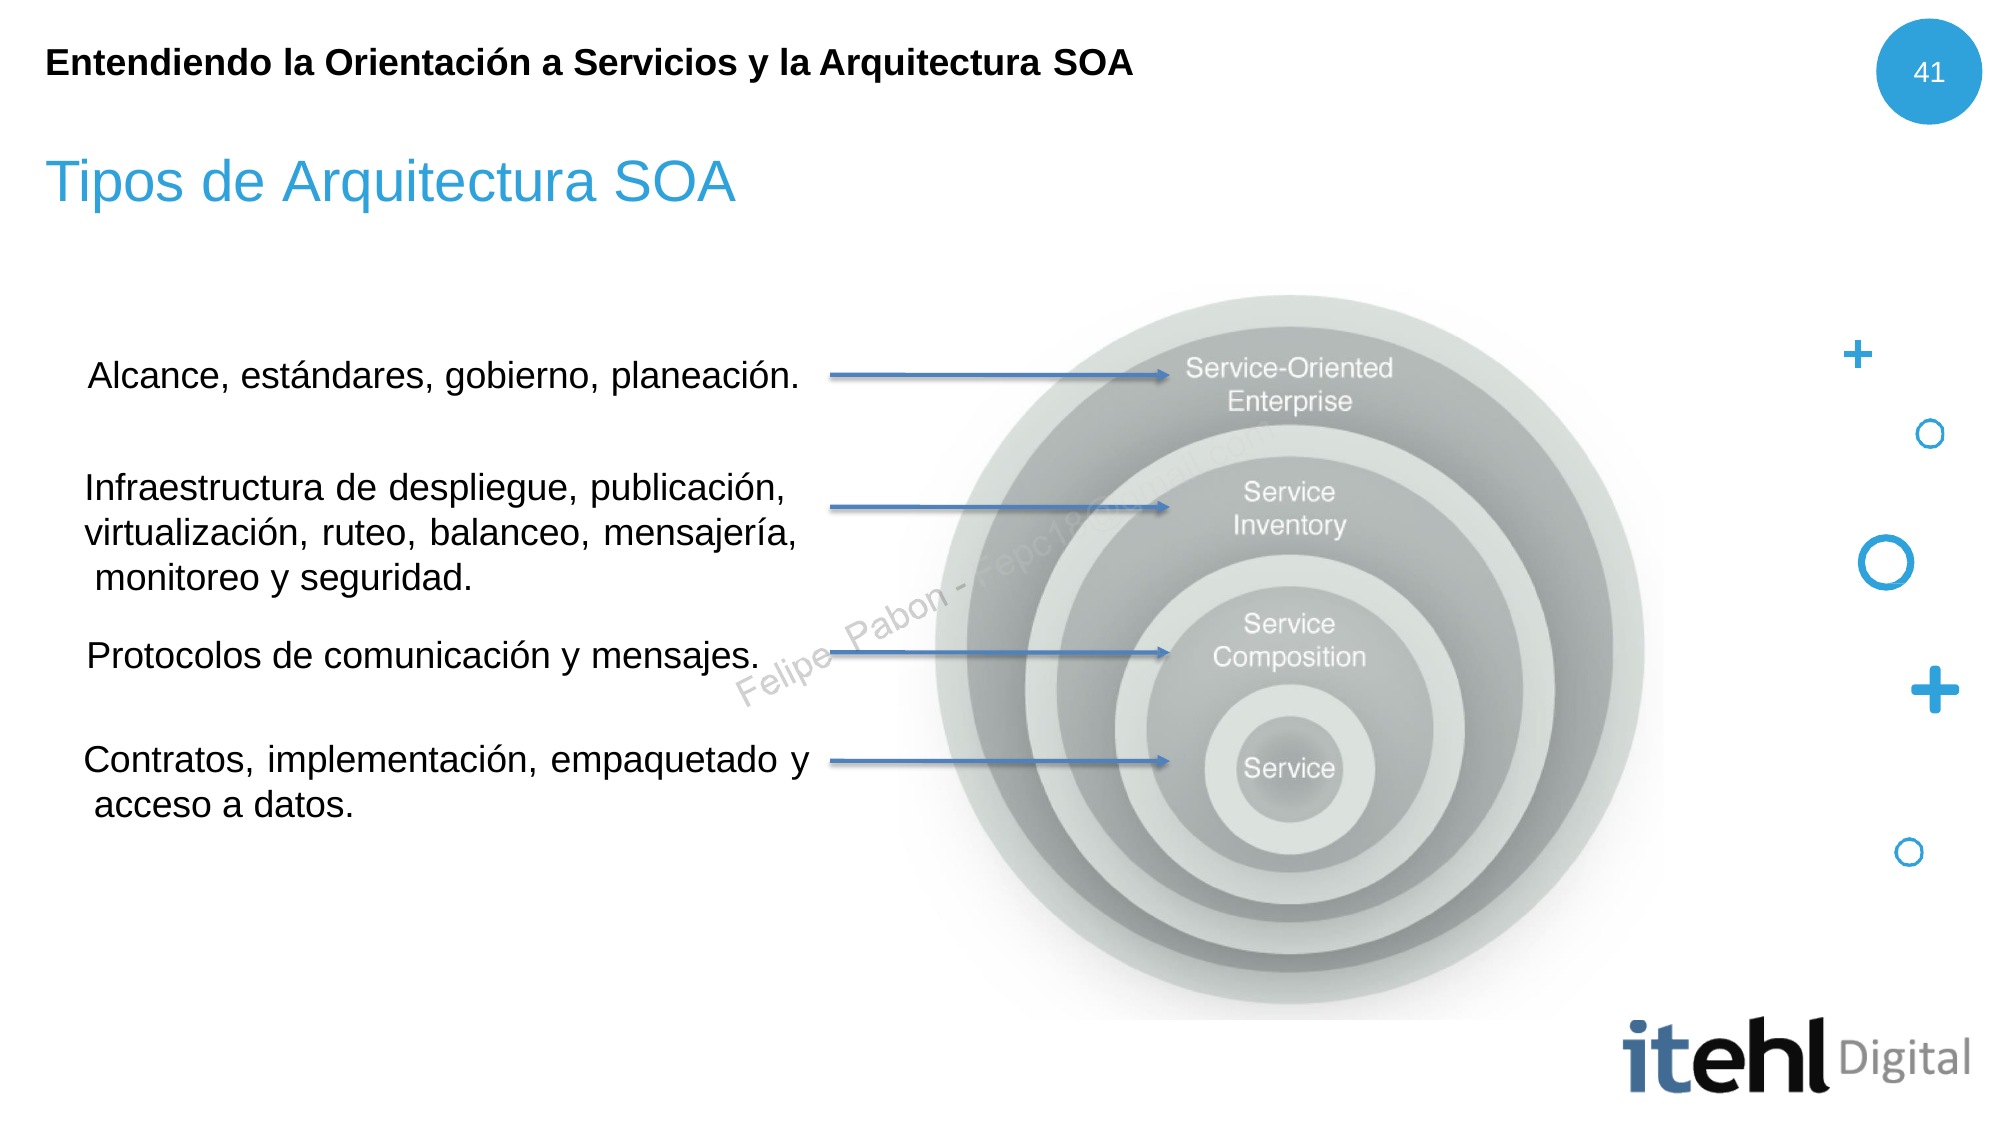

# Entendiendo la Orientación a Servicios y la Arquitectura SOA
41
Tipos de Arquitectura SOA

Alcance, estándares, gobierno, planeación.

Infraestructura de despliegue, publicación,  virtualización, ruteo, balanceo, mensajería,  monitoreo y seguridad.
Protocolos de comunicación y mensajes.

Contratos, implementación, empaquetado y  acceso a datos.